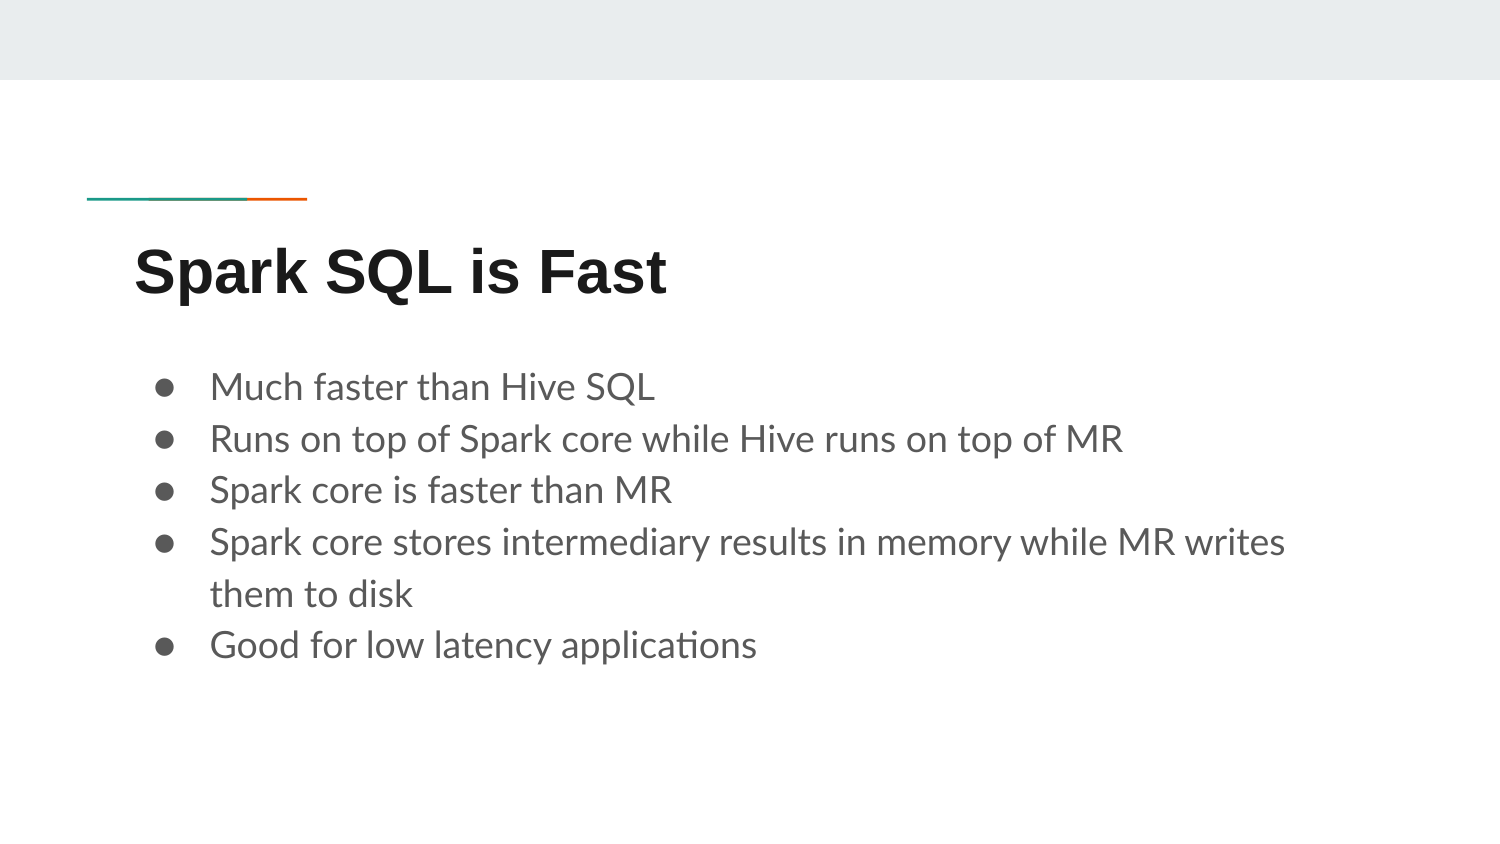

# Spark SQL is Fast
Much faster than Hive SQL
Runs on top of Spark core while Hive runs on top of MR
Spark core is faster than MR
Spark core stores intermediary results in memory while MR writes them to disk
Good for low latency applications